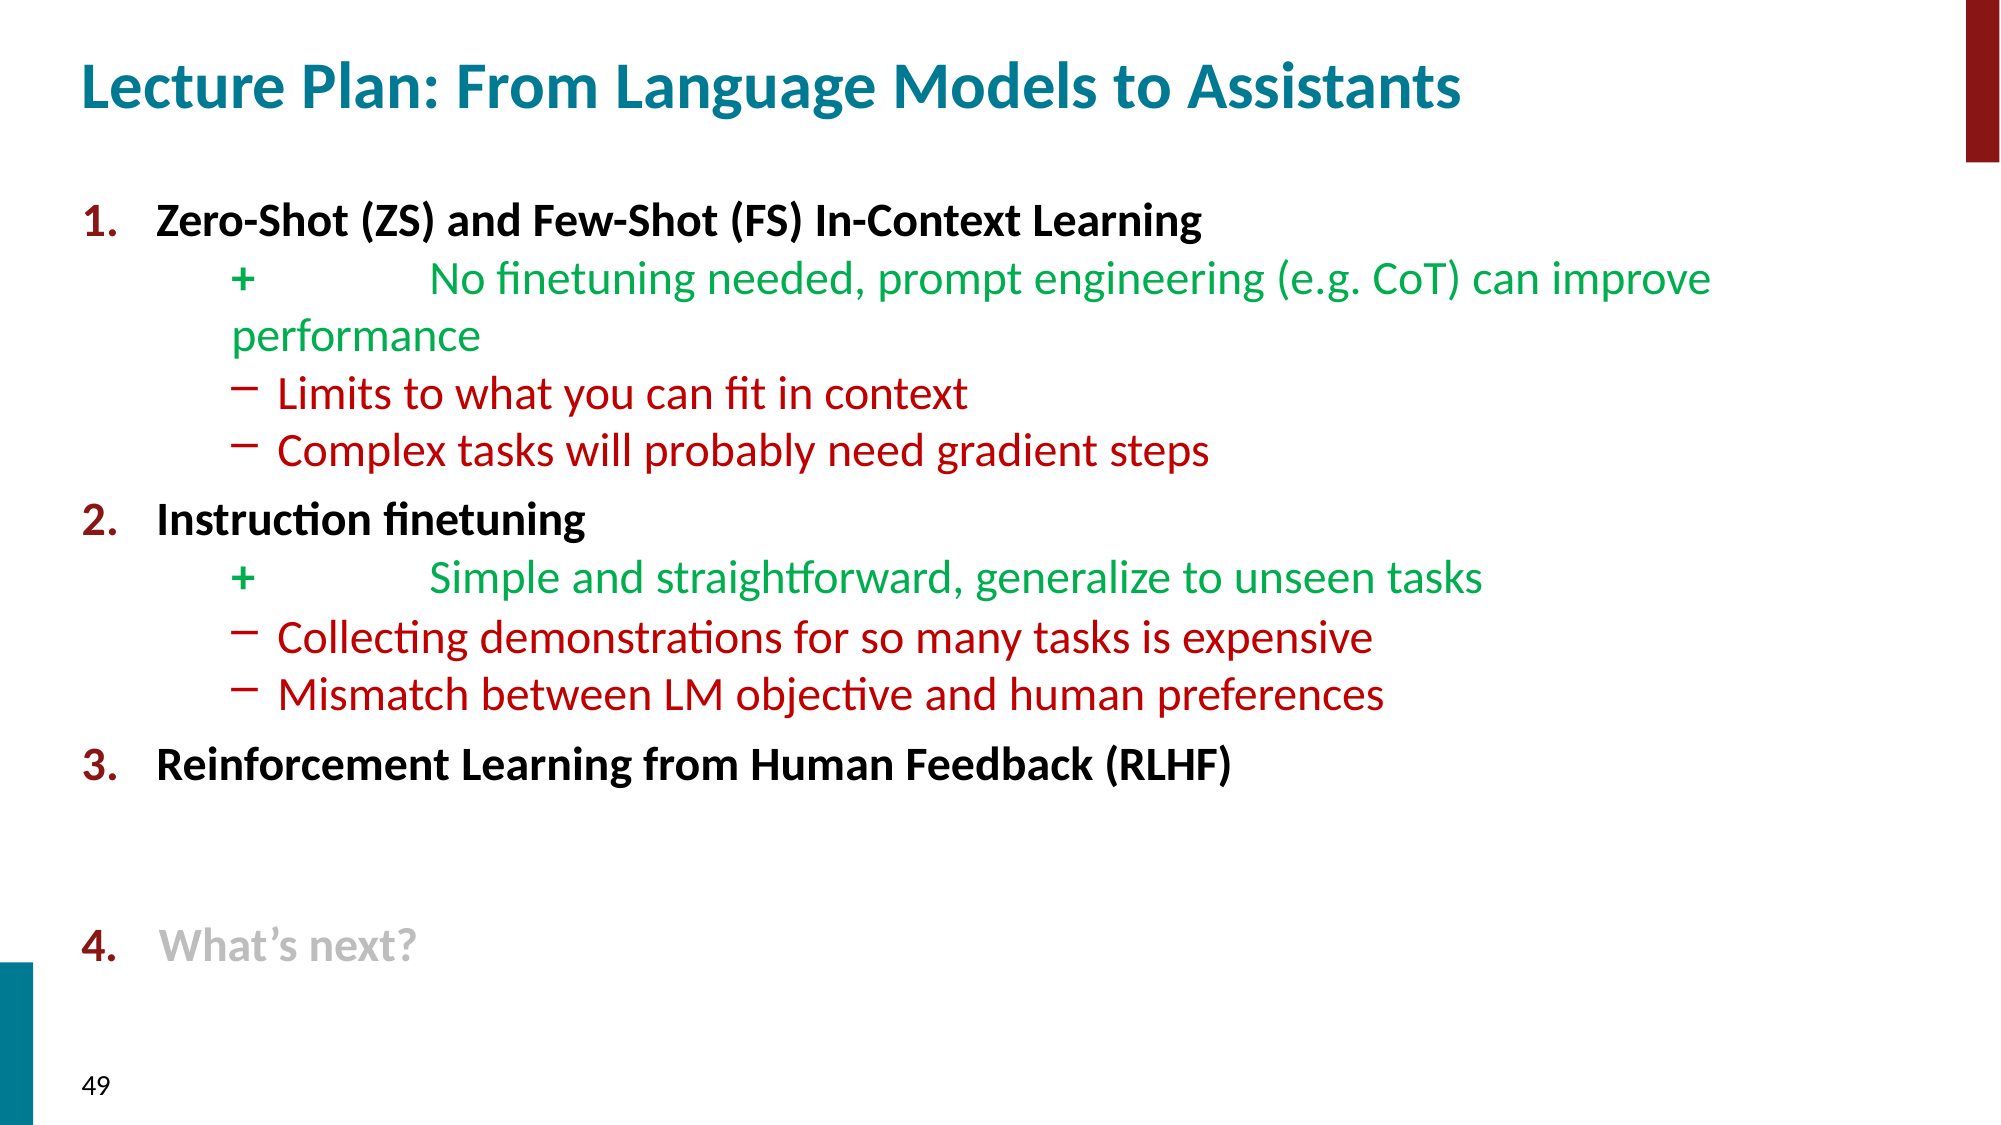

# Lecture Plan: From Language Models to Assistants
Zero-Shot (ZS) and Few-Shot (FS) In-Context Learning
+	No finetuning needed, prompt engineering (e.g. CoT) can improve performance
Limits to what you can fit in context
Complex tasks will probably need gradient steps
Instruction finetuning
+	Simple and straightforward, generalize to unseen tasks
Collecting demonstrations for so many tasks is expensive
Mismatch between LM objective and human preferences
Reinforcement Learning from Human Feedback (RLHF)
4.	What’s next?
49